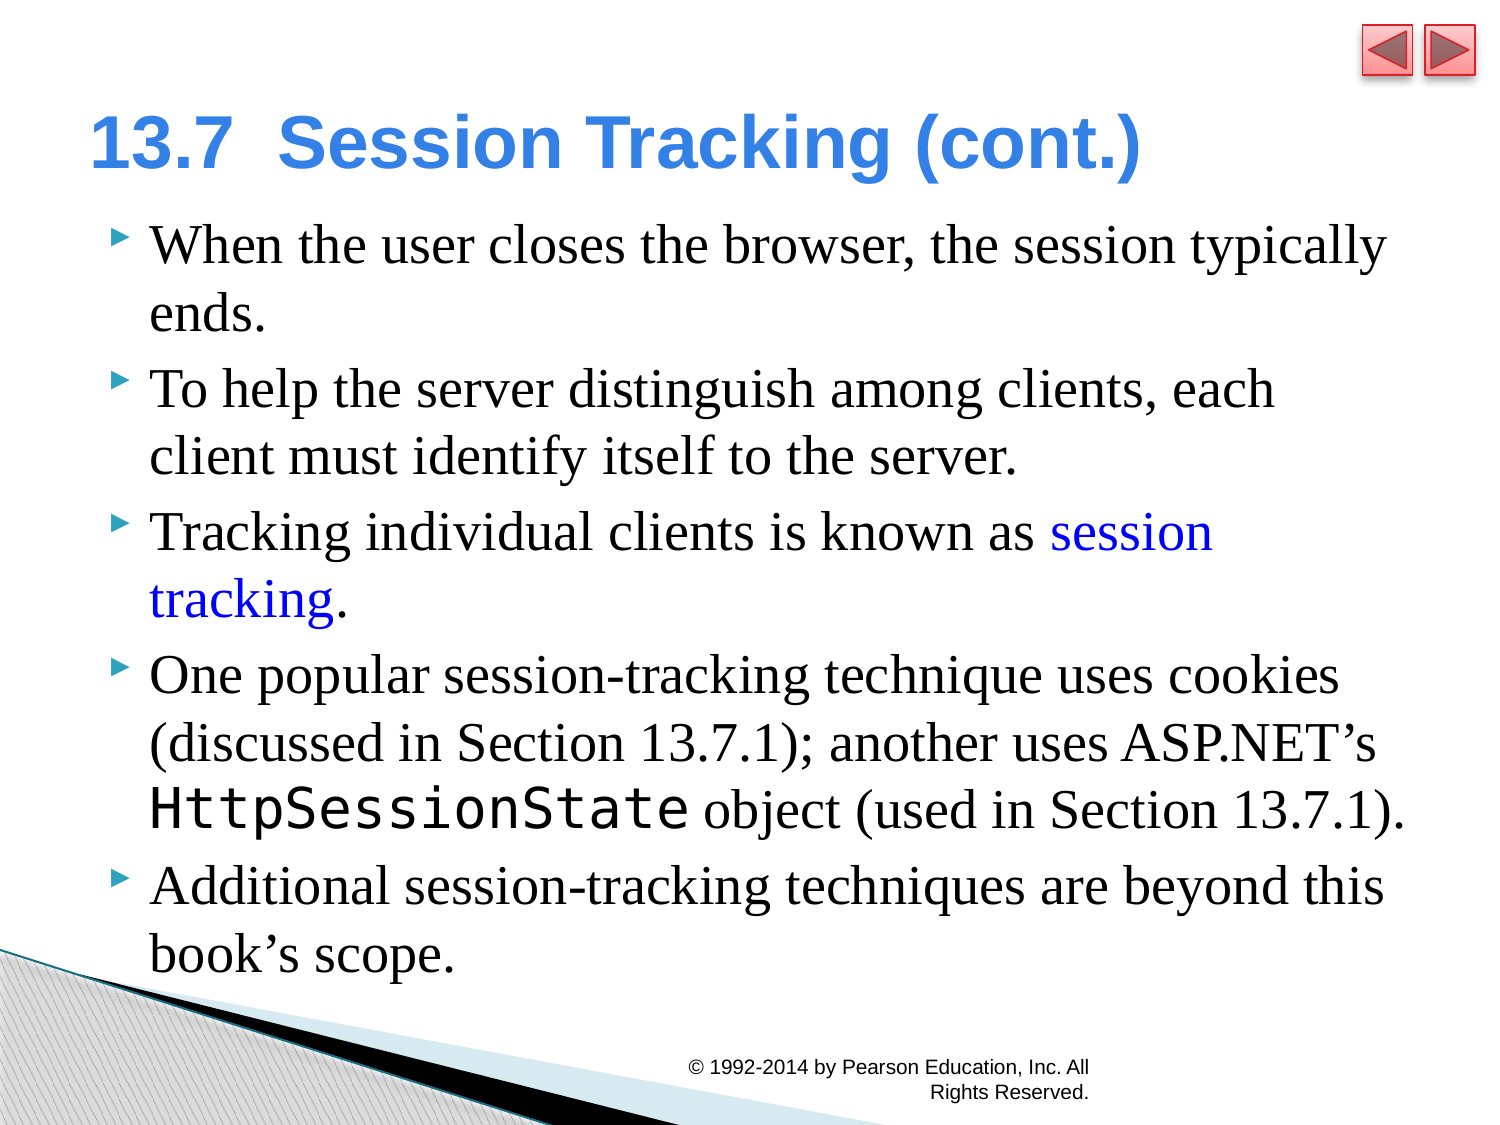

# 13.7  Session Tracking (cont.)
When the user closes the browser, the session typically ends.
To help the server distinguish among clients, each client must identify itself to the server.
Tracking individual clients is known as session tracking.
One popular session-tracking technique uses cookies (discussed in Section 13.7.1); another uses ASP.NET’s HttpSessionState object (used in Section 13.7.1).
Additional session-tracking techniques are beyond this book’s scope.
© 1992-2014 by Pearson Education, Inc. All Rights Reserved.